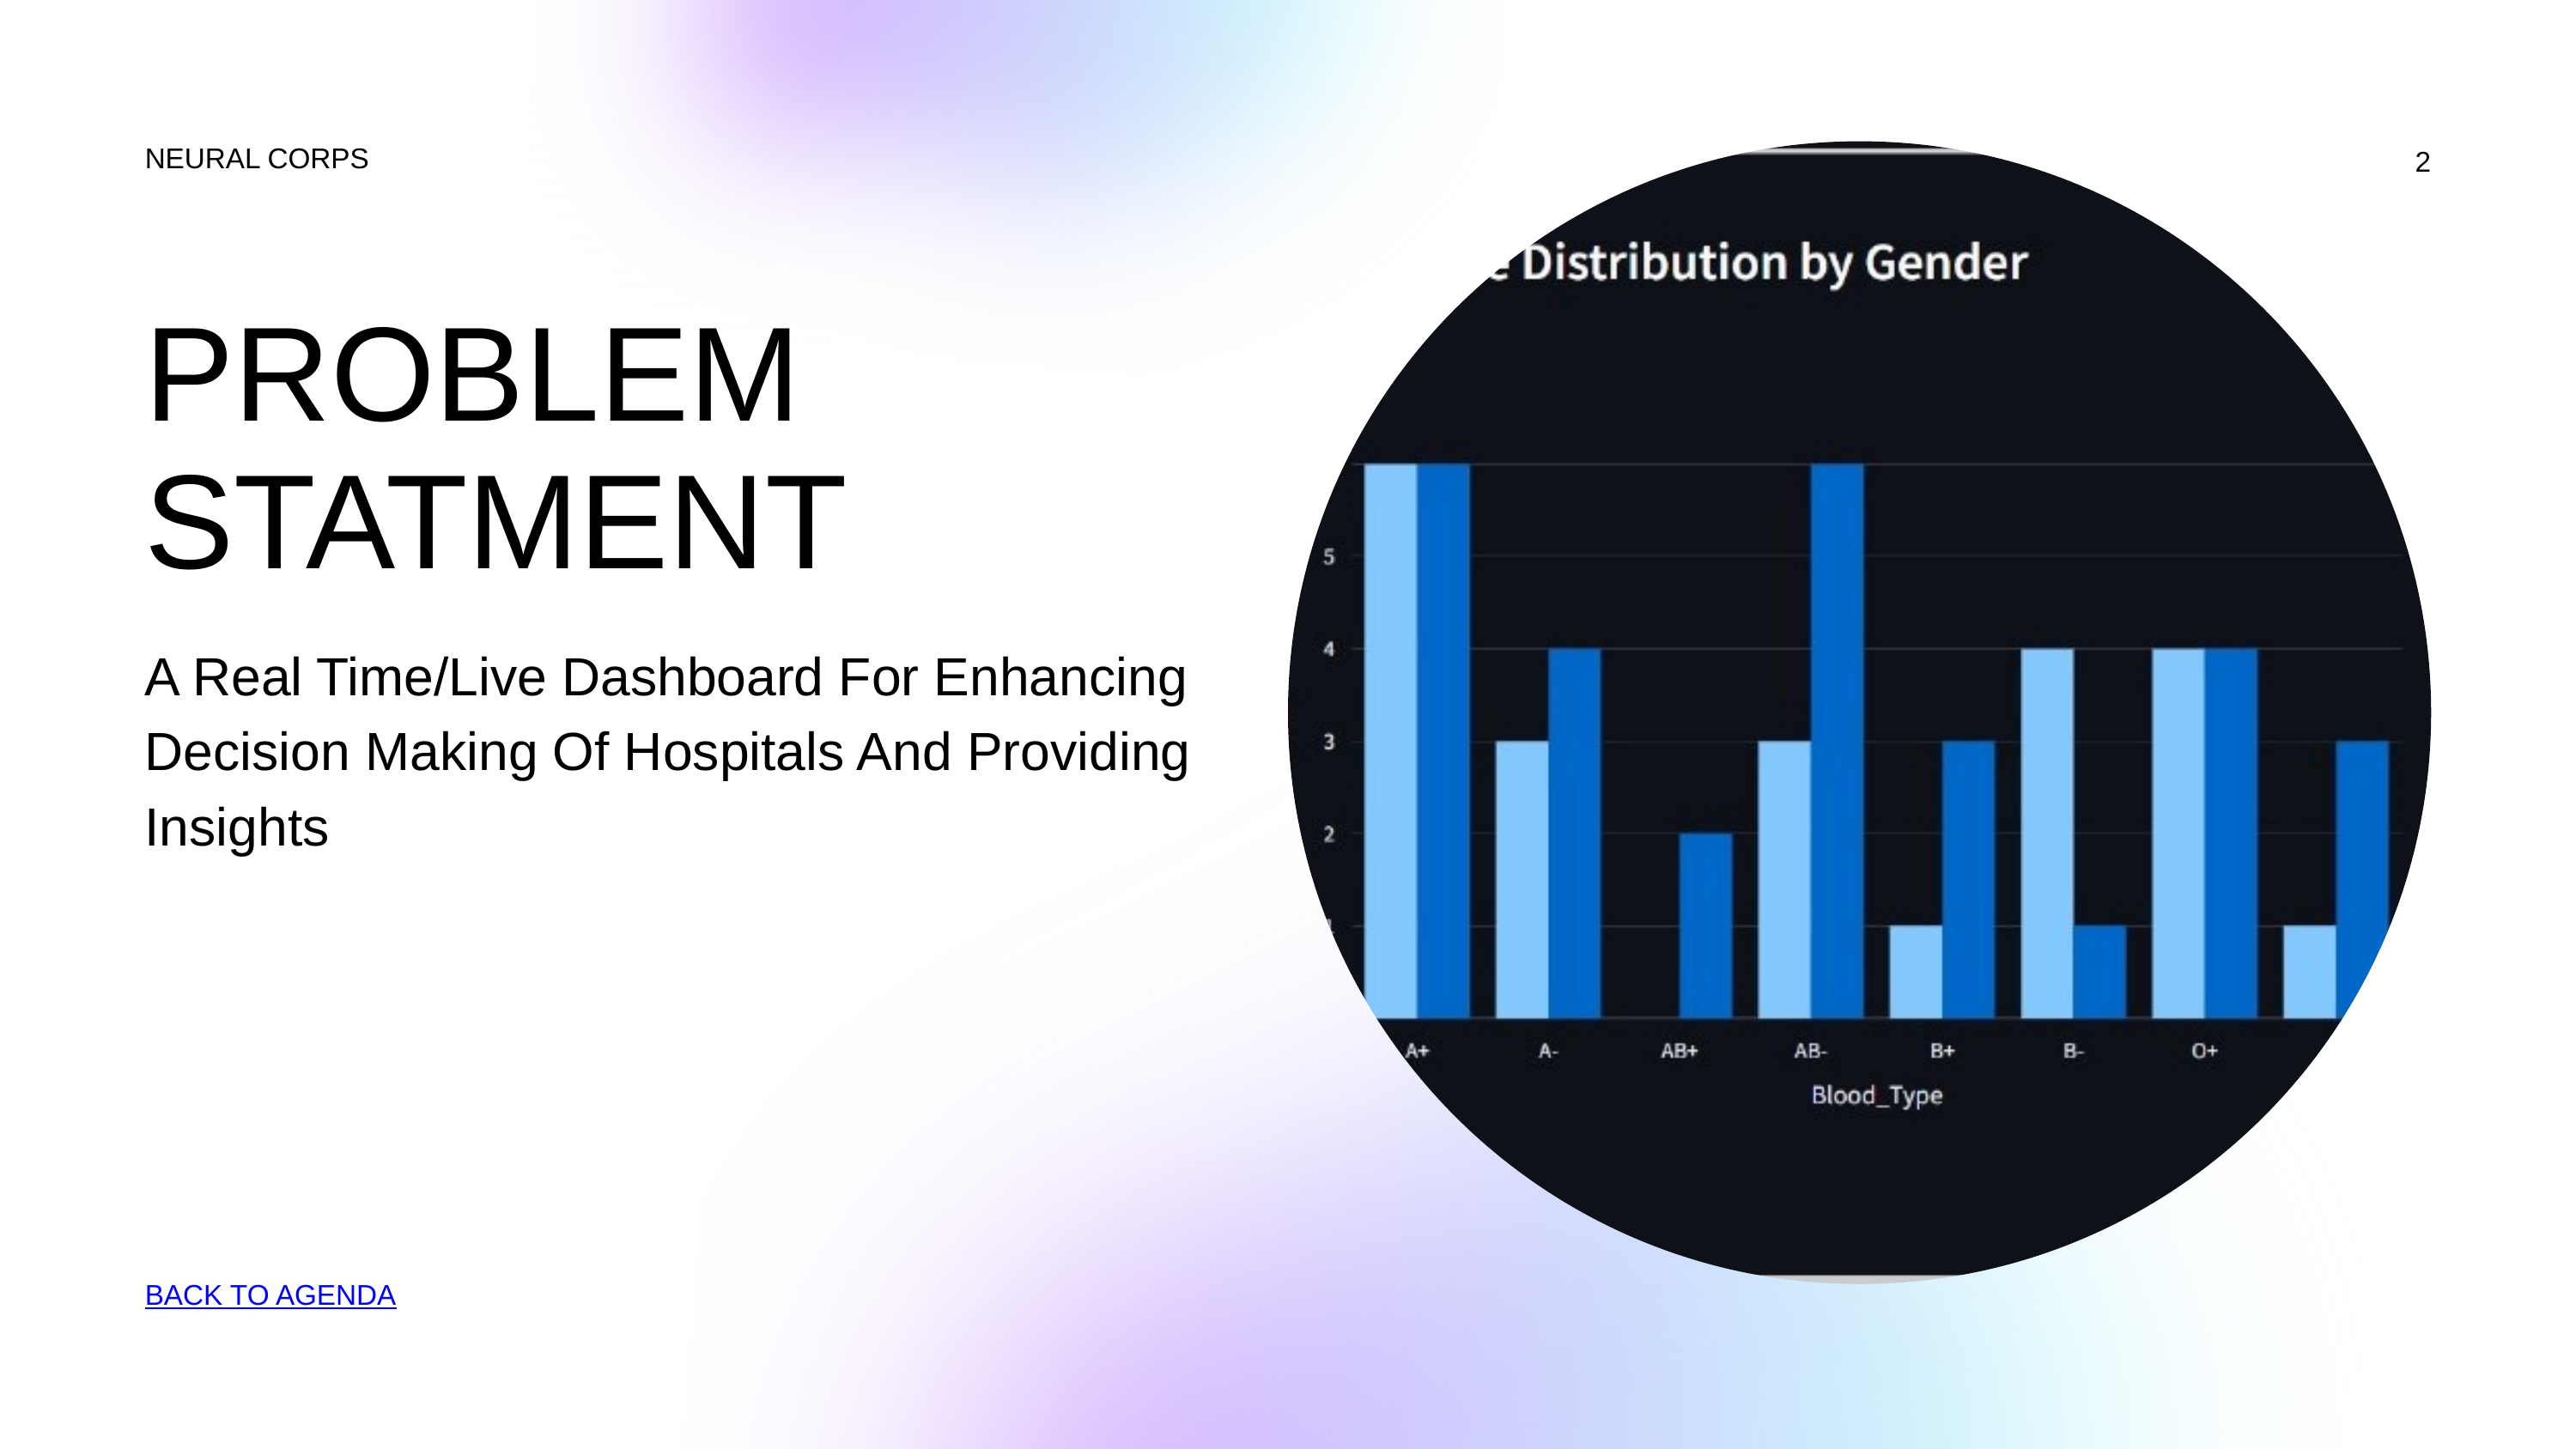

NEURAL CORPS
2

PROBLEM STATMENT
A Real Time/Live Dashboard For Enhancing Decision Making Of Hospitals And Providing Insights

BACK TO AGENDA